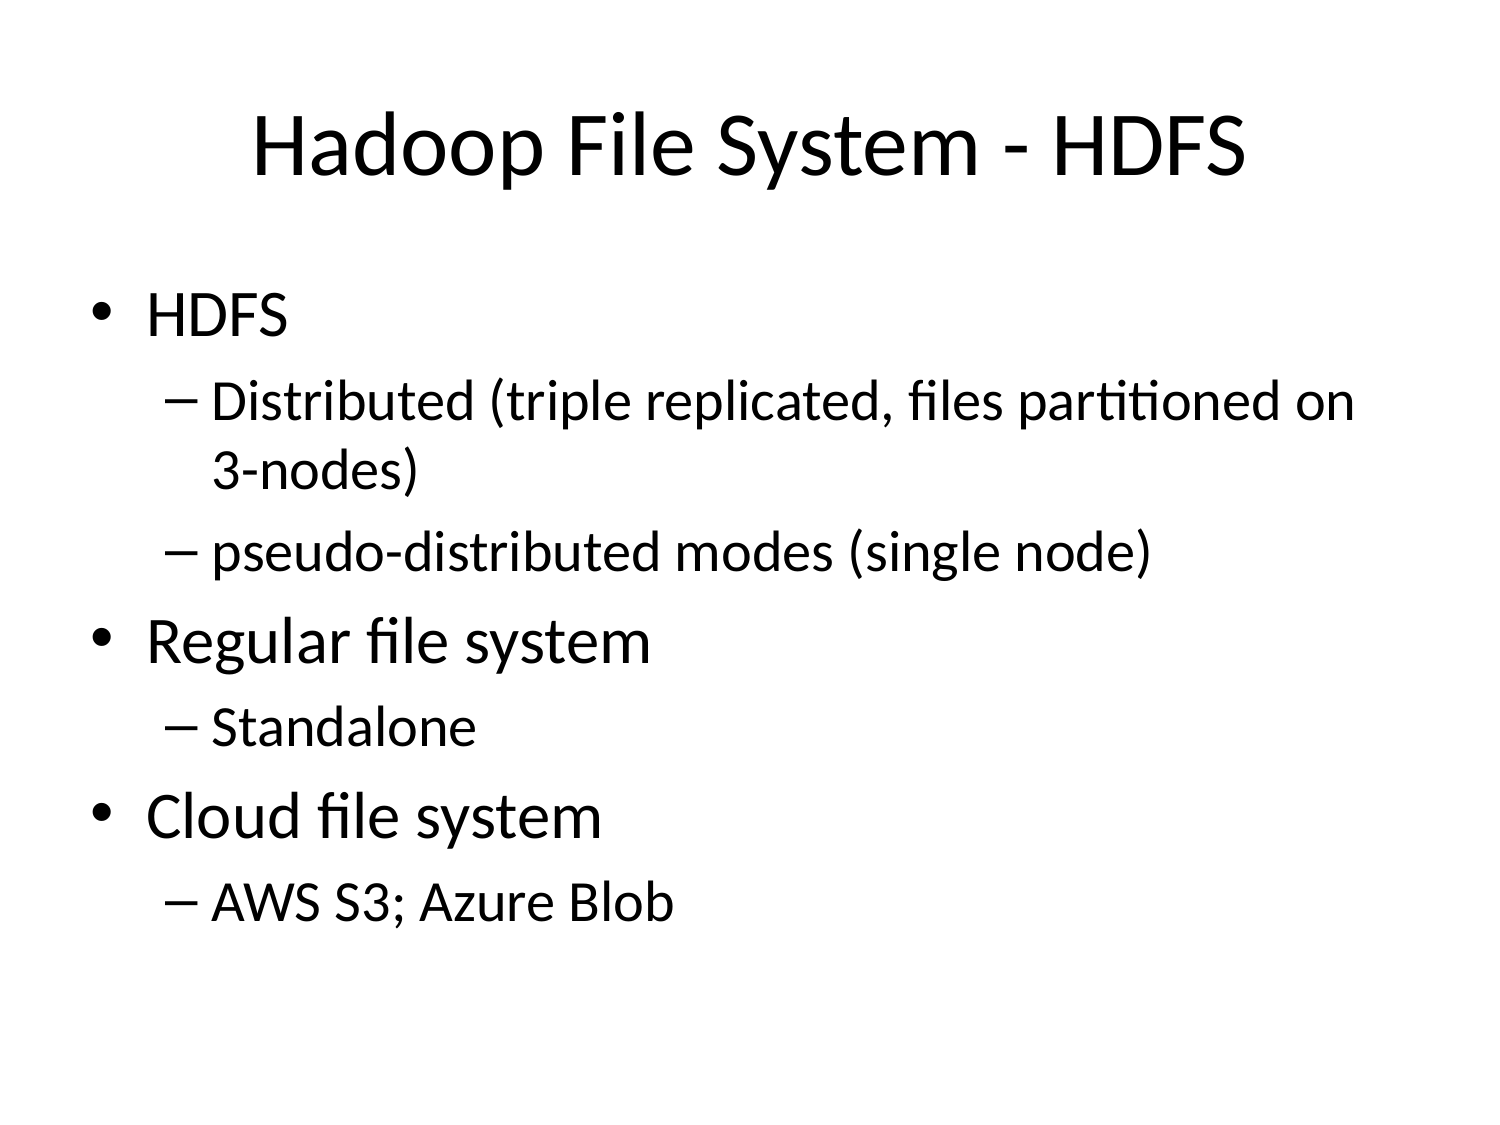

# Hadoop File System - HDFS
HDFS
Distributed (triple replicated, files partitioned on 3-nodes)
pseudo-distributed modes (single node)
Regular file system
Standalone
Cloud file system
AWS S3; Azure Blob